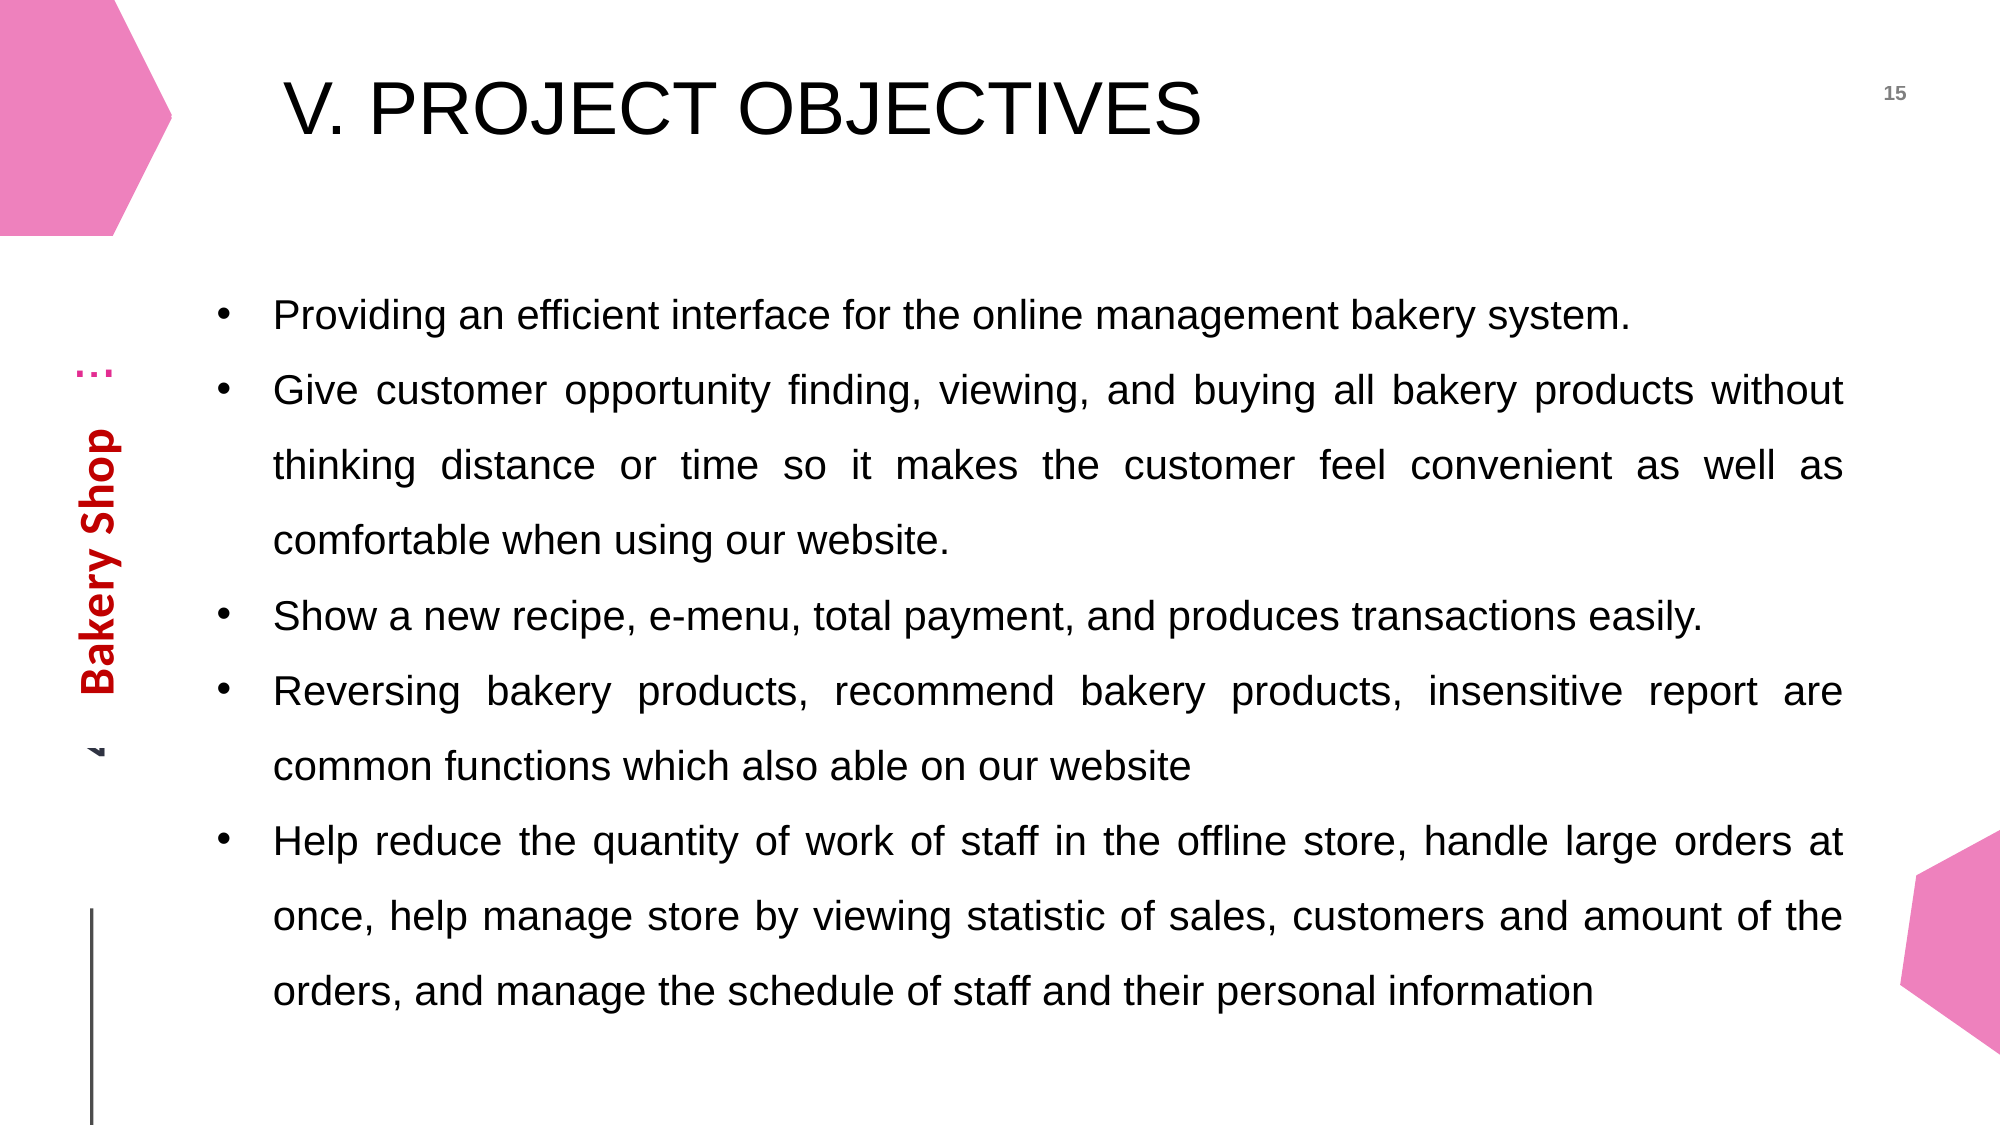

# V. PROJECT OBJECTIVES
Providing an efficient interface for the online management bakery system.
Give customer opportunity finding, viewing, and buying all bakery products without thinking distance or time so it makes the customer feel convenient as well as comfortable when using our website.
Show a new recipe, e-menu, total payment, and produces transactions easily.
Reversing bakery products, recommend bakery products, insensitive report are common functions which also able on our website
Help reduce the quantity of work of staff in the offline store, handle large orders at once, help manage store by viewing statistic of sales, customers and amount of the orders, and manage the schedule of staff and their personal information
Bakery Shop